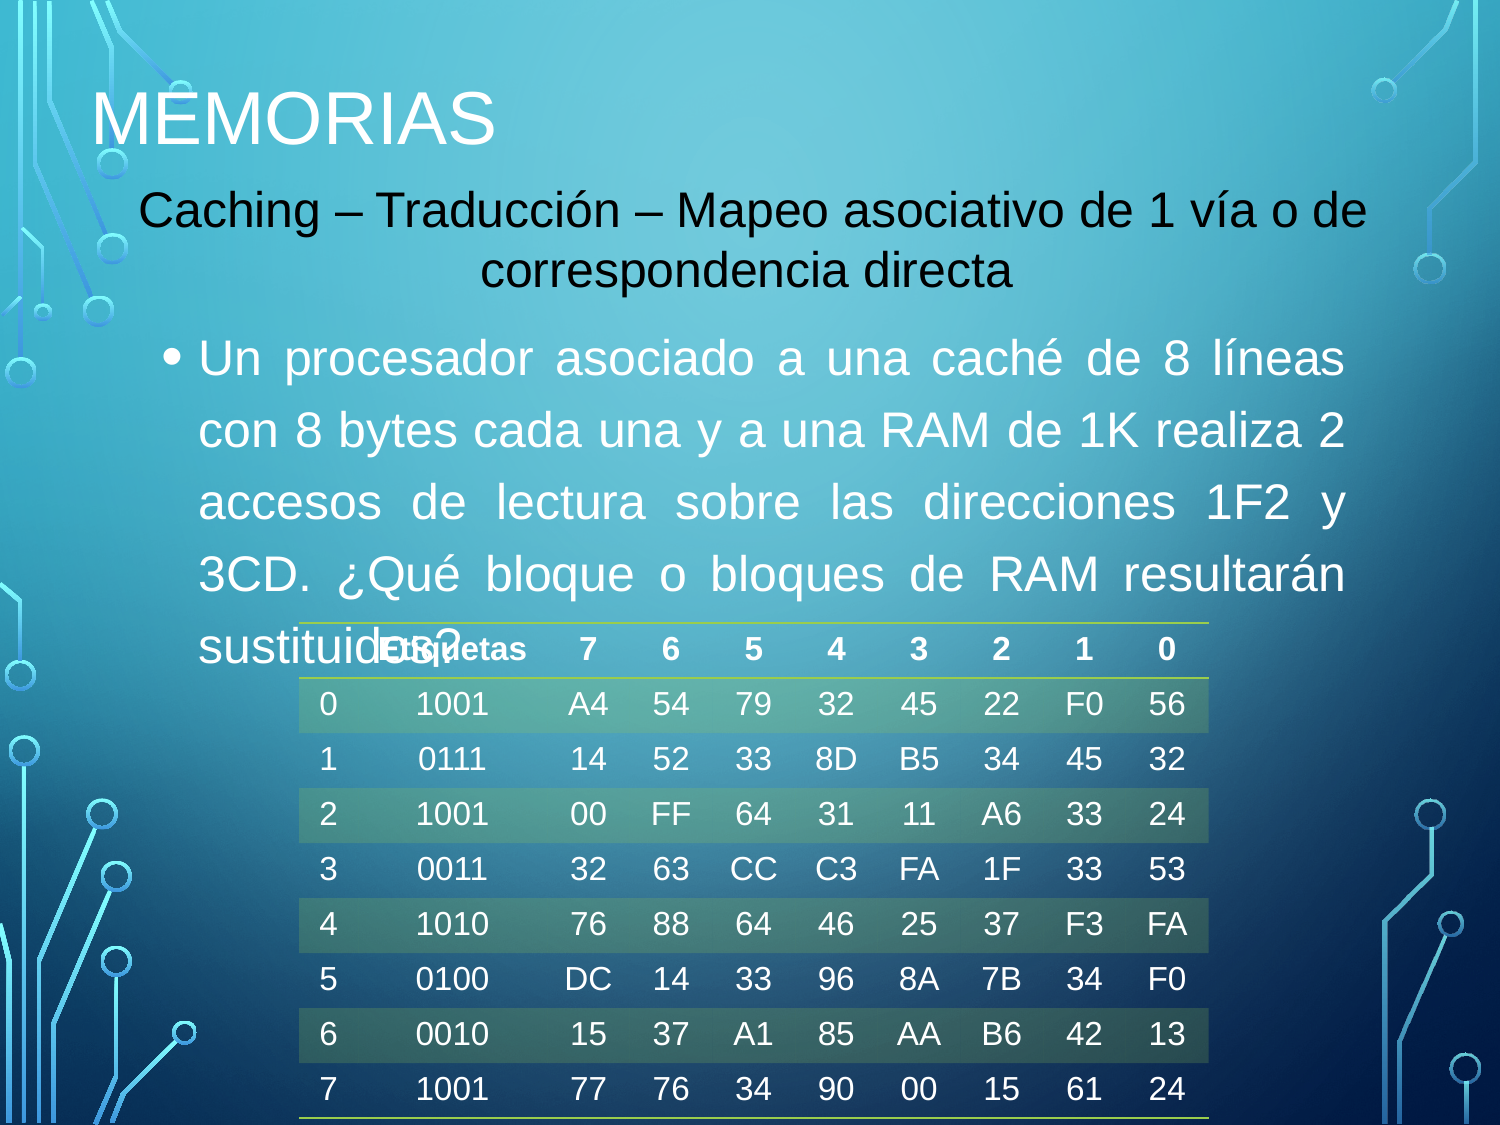

# Memorias
Caching – Traducción – Mapeo asociativo de 1 vía o de correspondencia directa
Un procesador asociado a una caché de 8 líneas con 8 bytes cada una y a una RAM de 1K realiza 2 accesos de lectura sobre las direcciones 1F2 y 3CD. ¿Qué bloque o bloques de RAM resultarán sustituidos?
|  | Etiquetas | 7 | 6 | 5 | 4 | 3 | 2 | 1 | 0 |
| --- | --- | --- | --- | --- | --- | --- | --- | --- | --- |
| 0 | 1001 | A4 | 54 | 79 | 32 | 45 | 22 | F0 | 56 |
| 1 | 0111 | 14 | 52 | 33 | 8D | B5 | 34 | 45 | 32 |
| 2 | 1001 | 00 | FF | 64 | 31 | 11 | A6 | 33 | 24 |
| 3 | 0011 | 32 | 63 | CC | C3 | FA | 1F | 33 | 53 |
| 4 | 1010 | 76 | 88 | 64 | 46 | 25 | 37 | F3 | FA |
| 5 | 0100 | DC | 14 | 33 | 96 | 8A | 7B | 34 | F0 |
| 6 | 0010 | 15 | 37 | A1 | 85 | AA | B6 | 42 | 13 |
| 7 | 1001 | 77 | 76 | 34 | 90 | 00 | 15 | 61 | 24 |